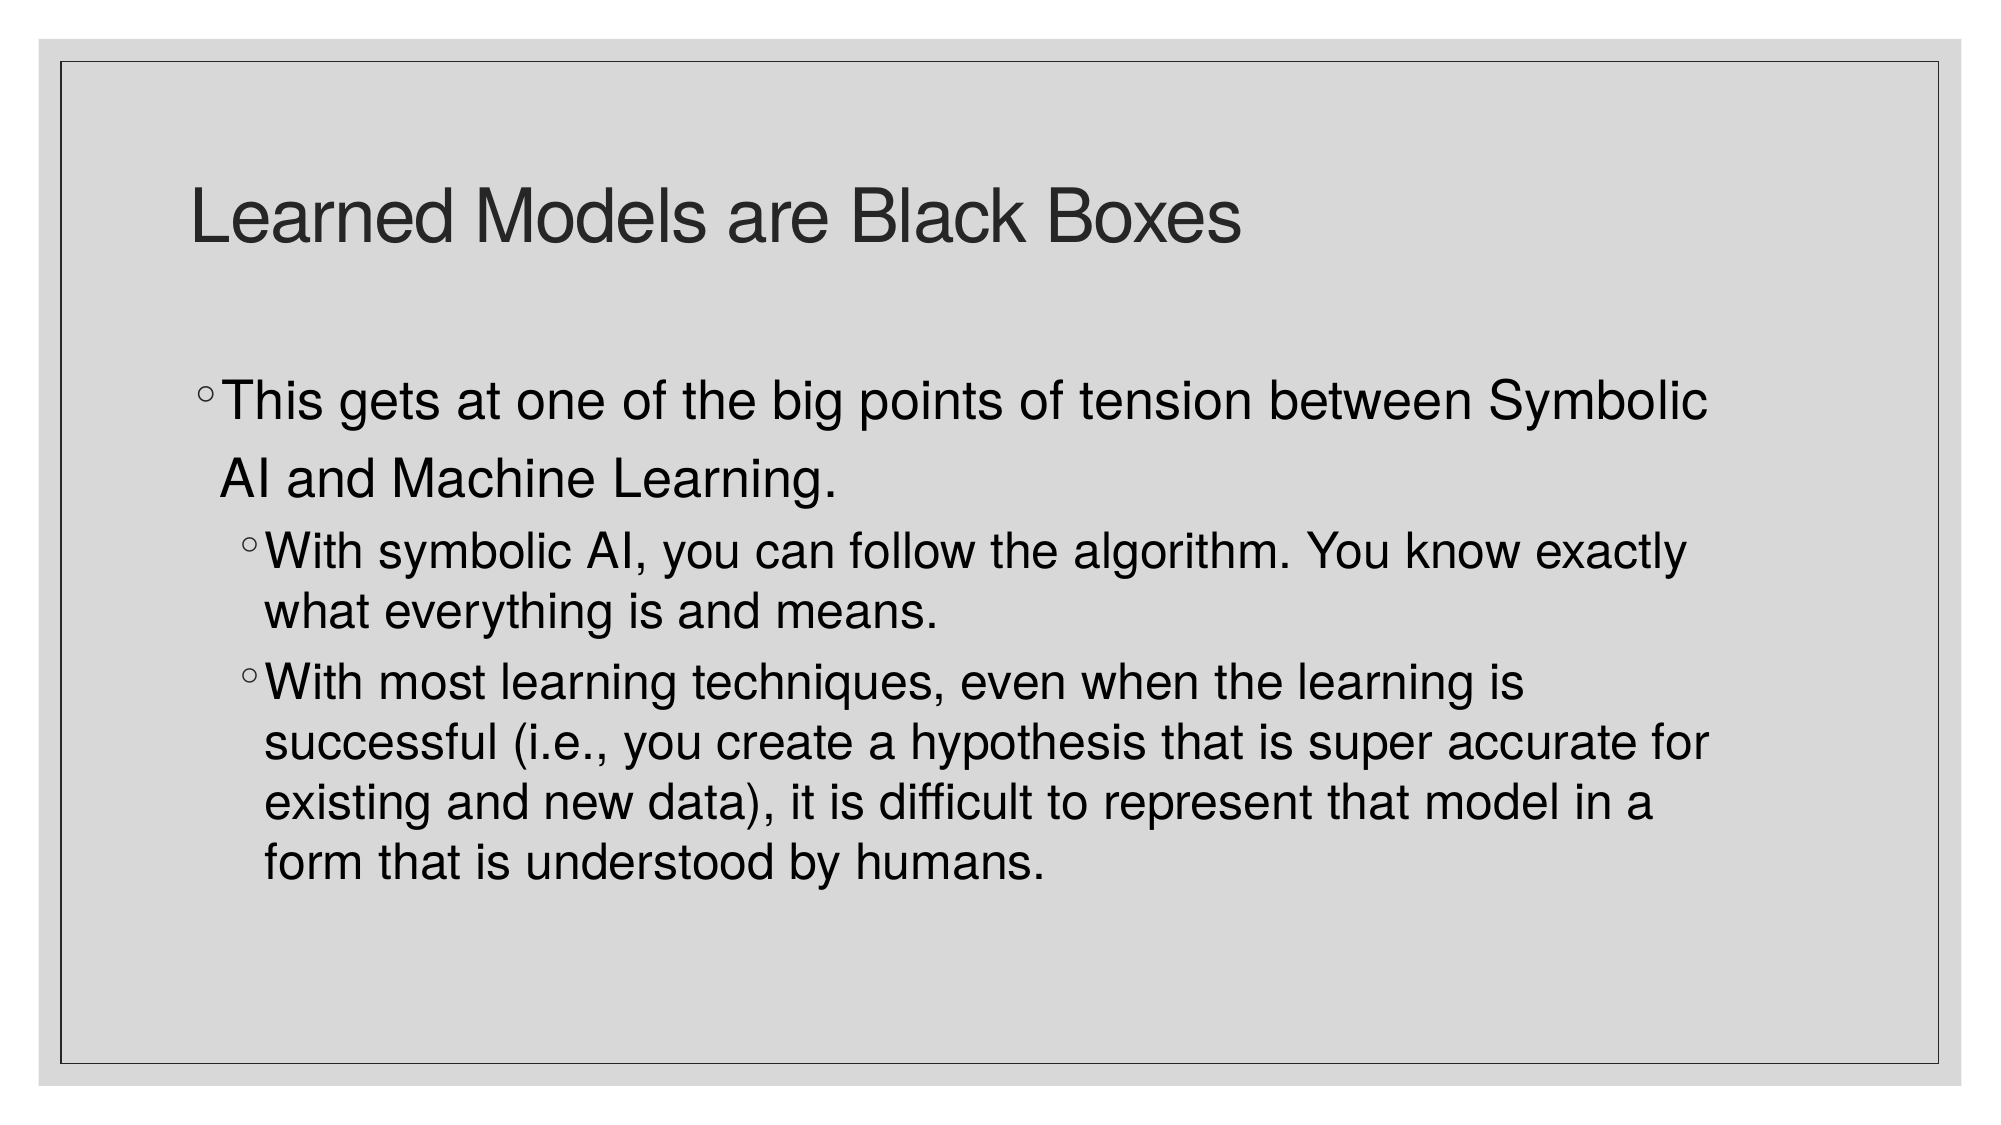

# Learned Models are Black Boxes
This gets at one of the big points of tension between Symbolic AI and Machine Learning.
With symbolic AI, you can follow the algorithm. You know exactly what everything is and means.
With most learning techniques, even when the learning is successful (i.e., you create a hypothesis that is super accurate for existing and new data), it is difficult to represent that model in a form that is understood by humans.